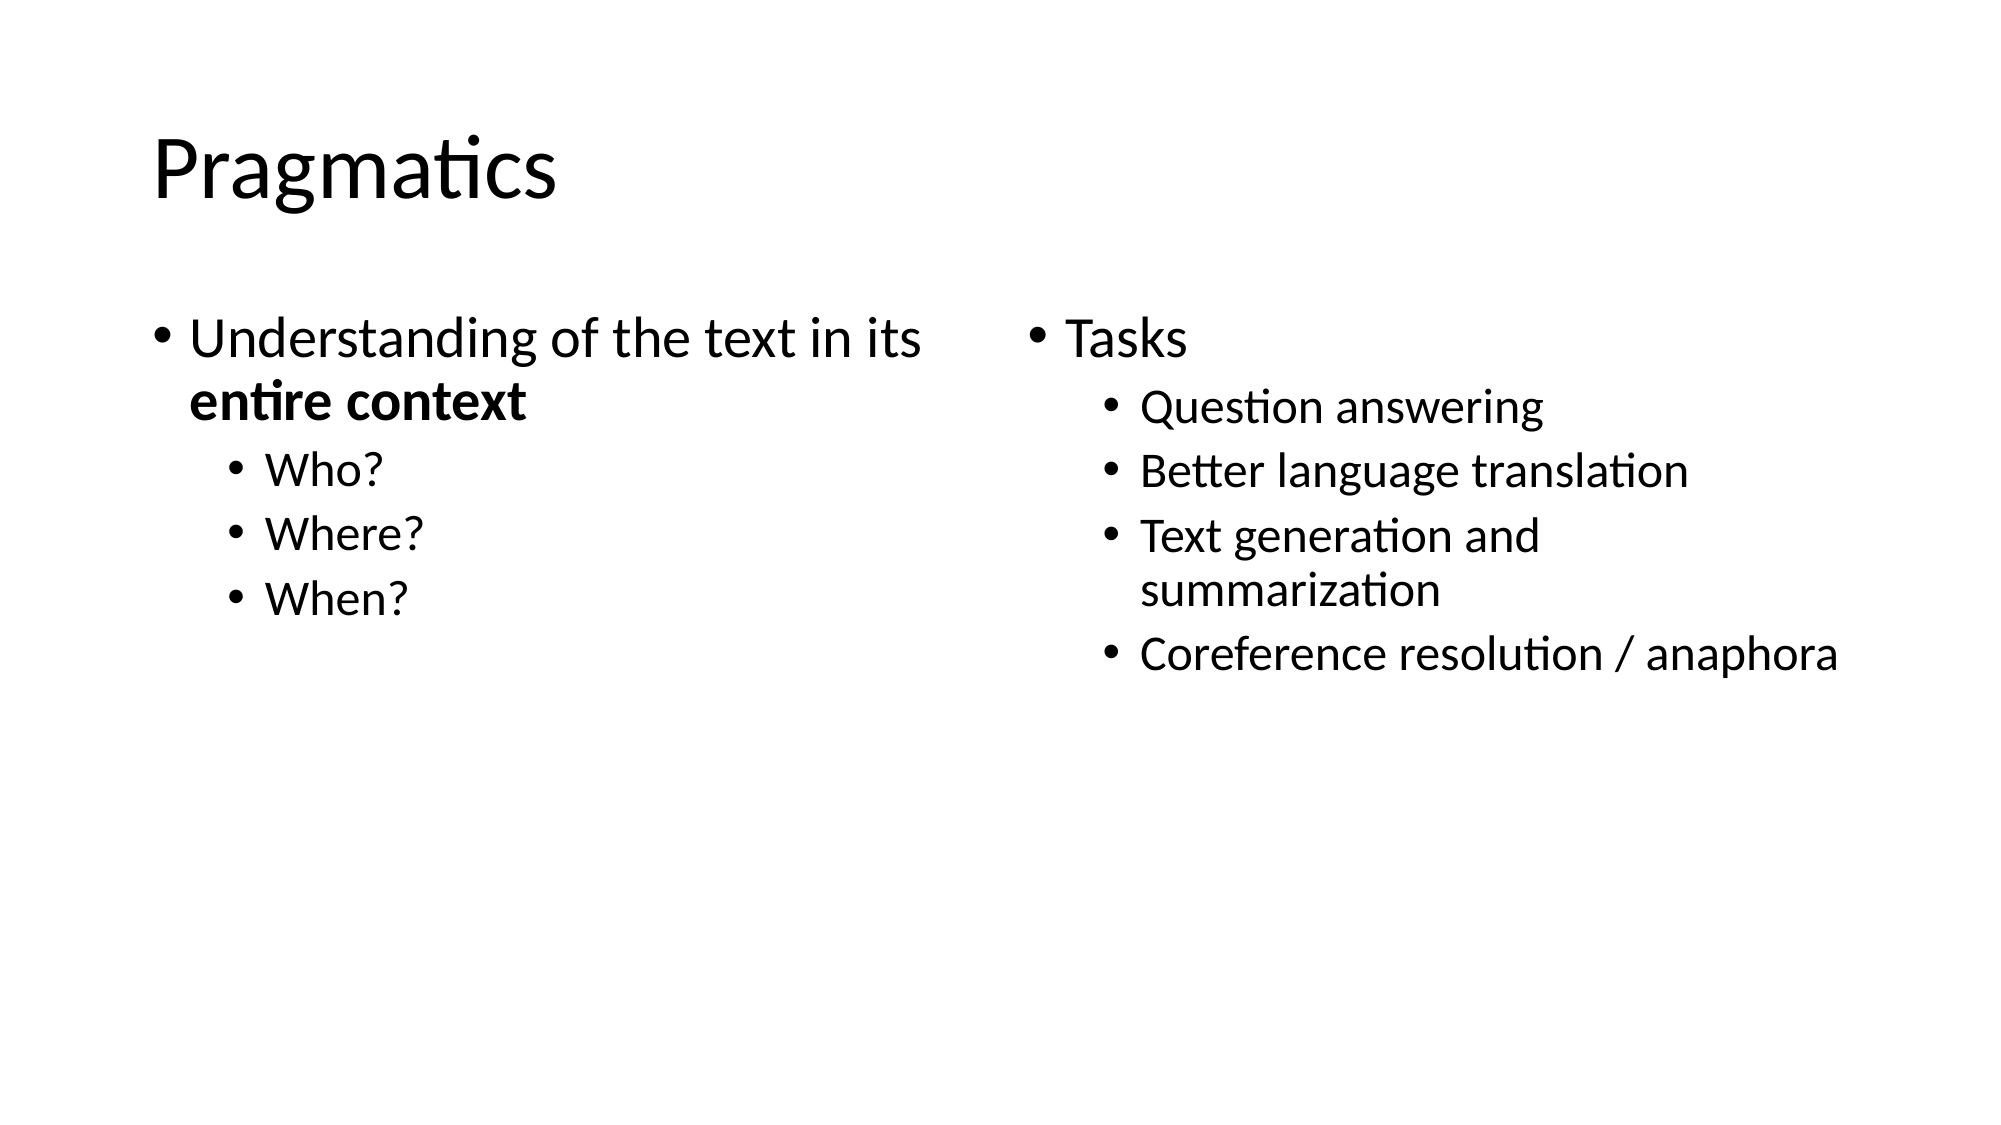

# Pragmatics
Understanding of the text in its entire context
Who?
Where?
When?

Tasks
Question answering
Better language translation
Text generation and summarization
Coreference resolution / anaphora